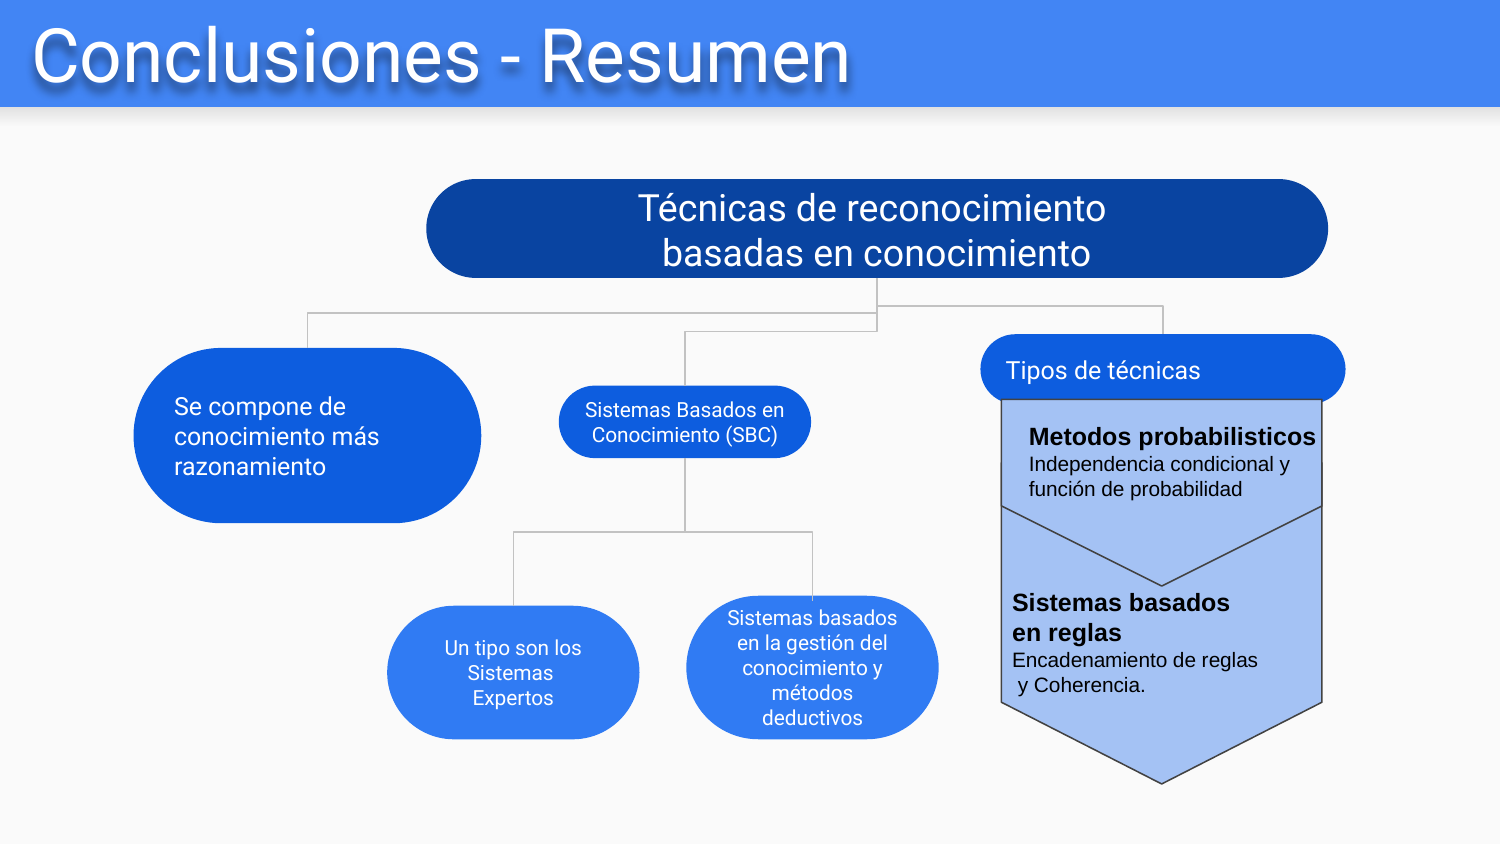

# Conclusiones - Resumen
Técnicas de reconocimiento
basadas en conocimiento

Tipos de técnicas
Se compone de conocimiento más razonamiento
Sistemas Basados en Conocimiento (SBC)
Metodos probabilisticos
Independencia condicional y función de probabilidad

Sistemas basados
en reglas
Encadenamiento de reglas
 y Coherencia.
Sistemas basados en la gestión del conocimiento y métodos deductivos
Un tipo son los Sistemas
Expertos